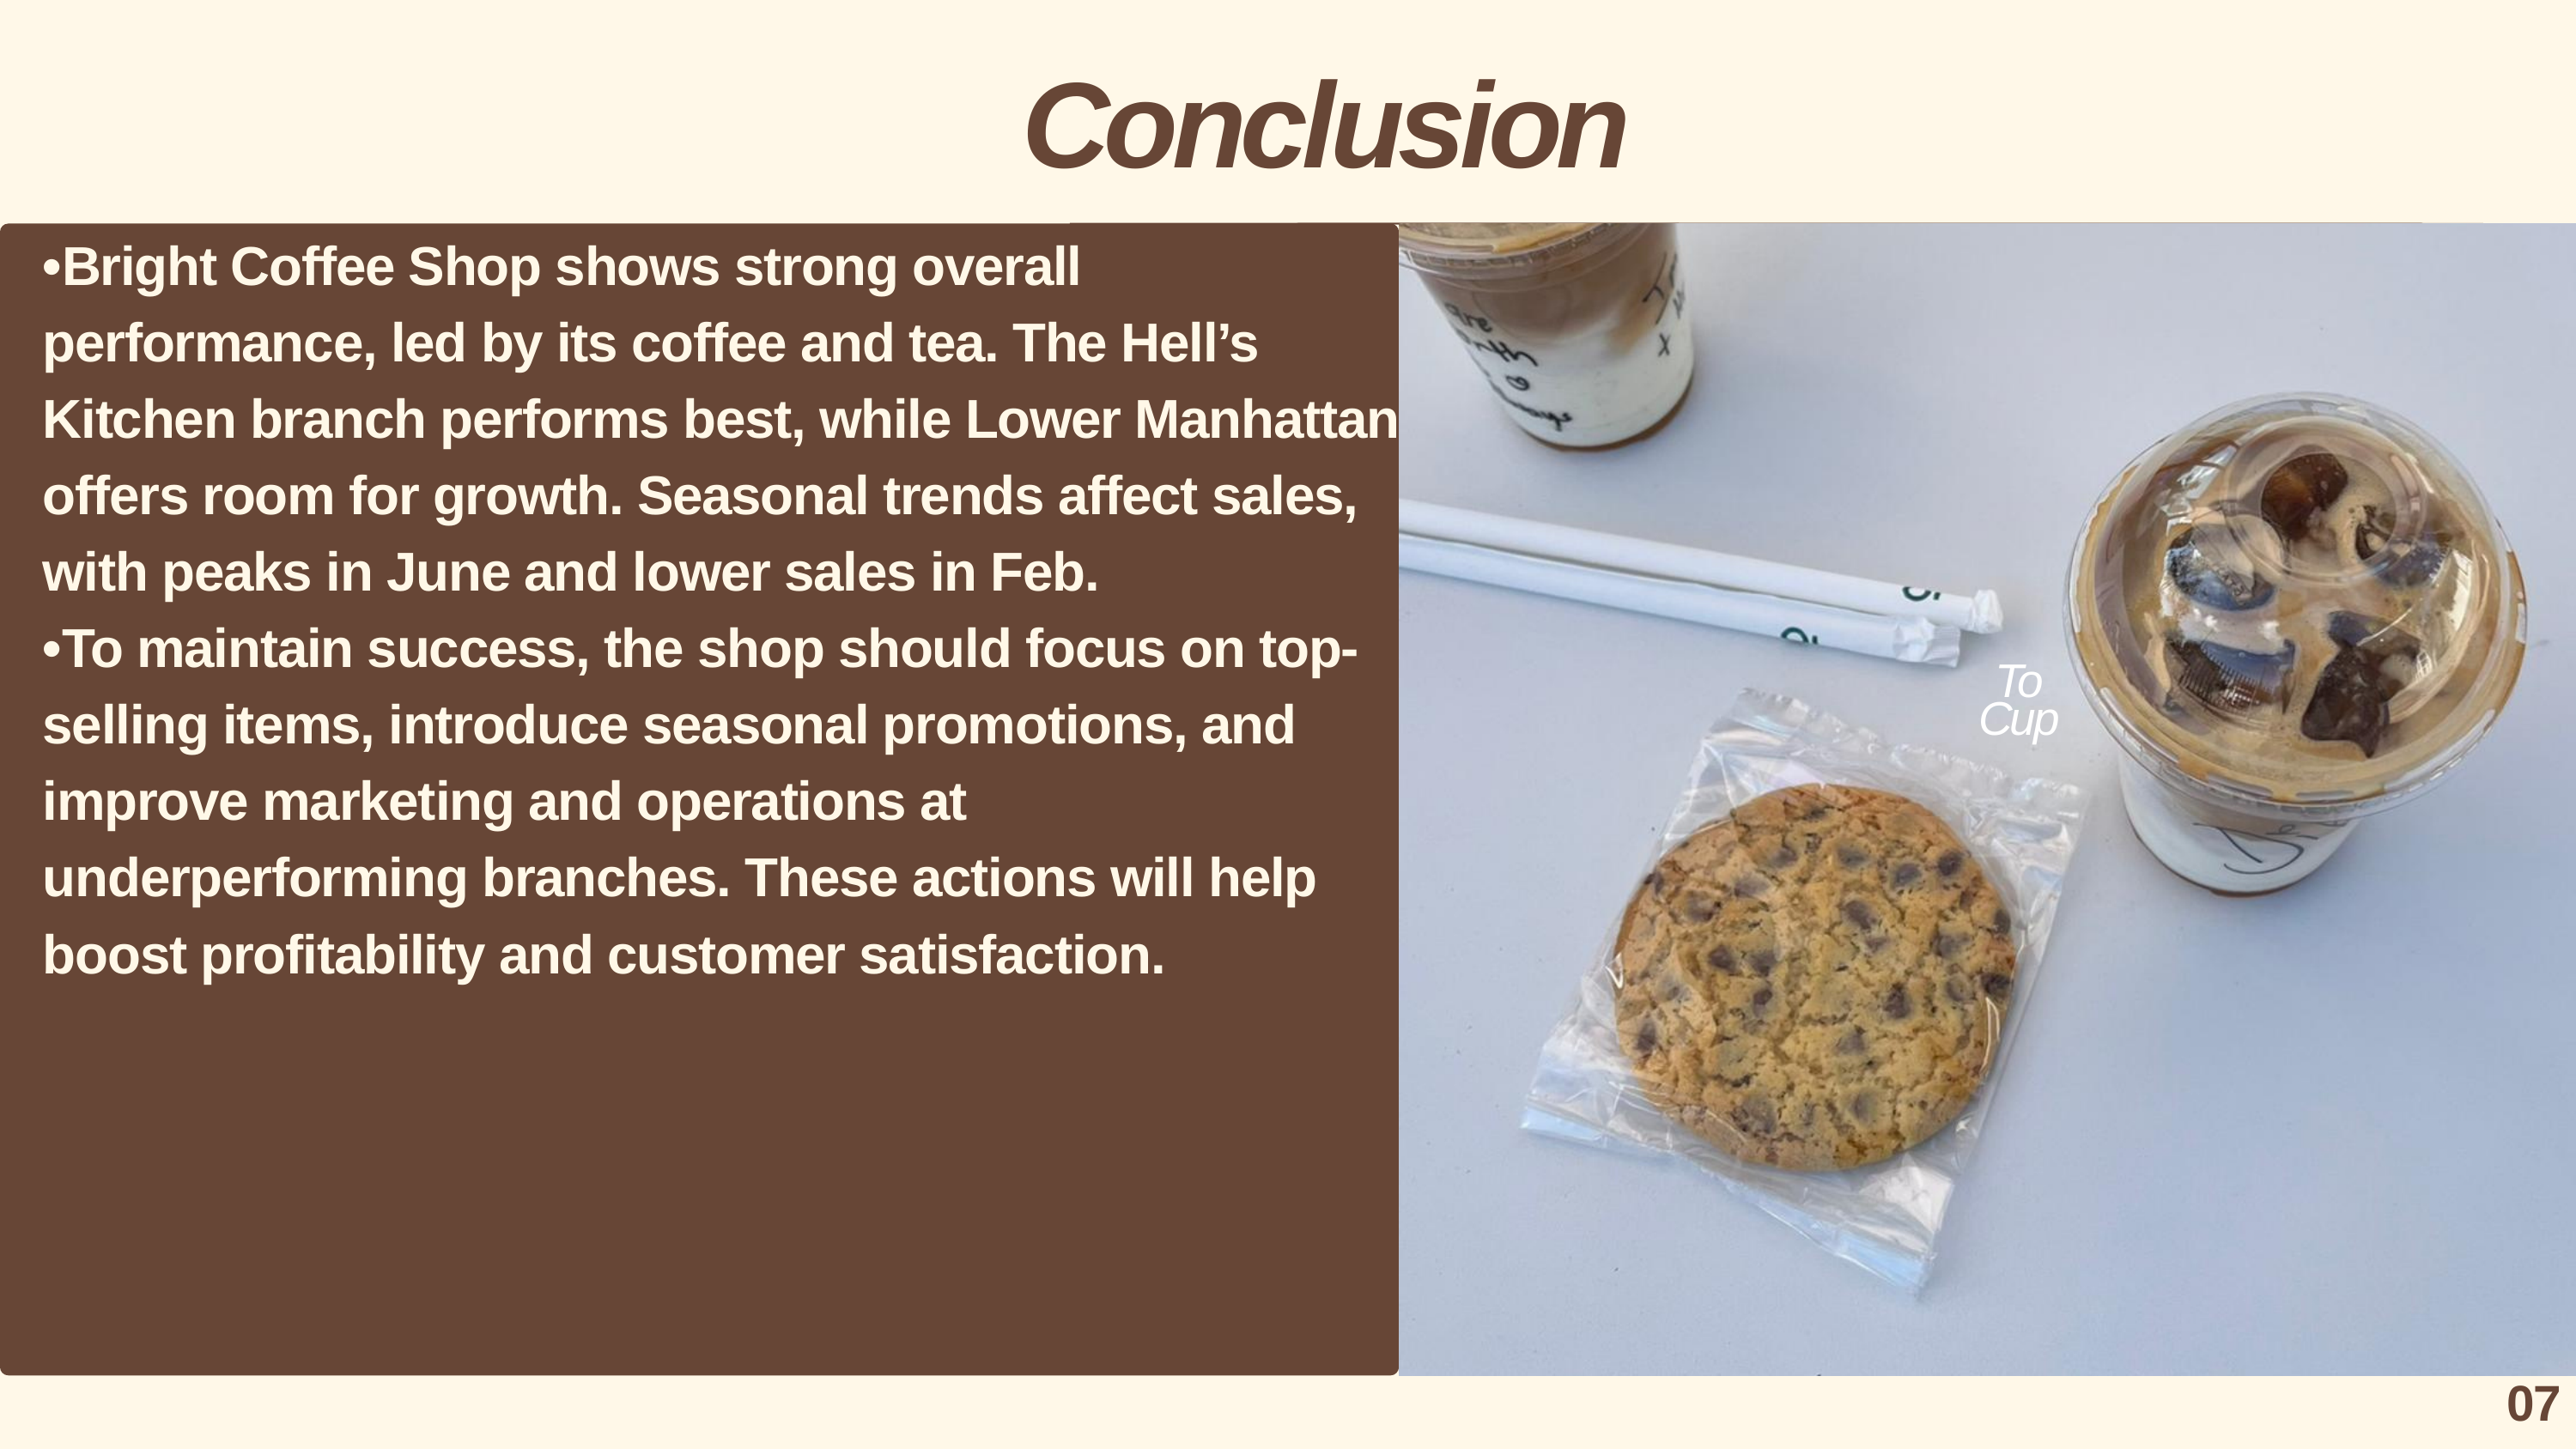

Conclusion
•Bright Coffee Shop shows strong overall performance, led by its coffee and tea. The Hell’s Kitchen branch performs best, while Lower Manhattan offers room for growth. Seasonal trends affect sales, with peaks in June and lower sales in Feb.
•To maintain success, the shop should focus on top-selling items, introduce seasonal promotions, and improve marketing and operations at underperforming branches. These actions will help boost profitability and customer satisfaction.

To
Cup

07